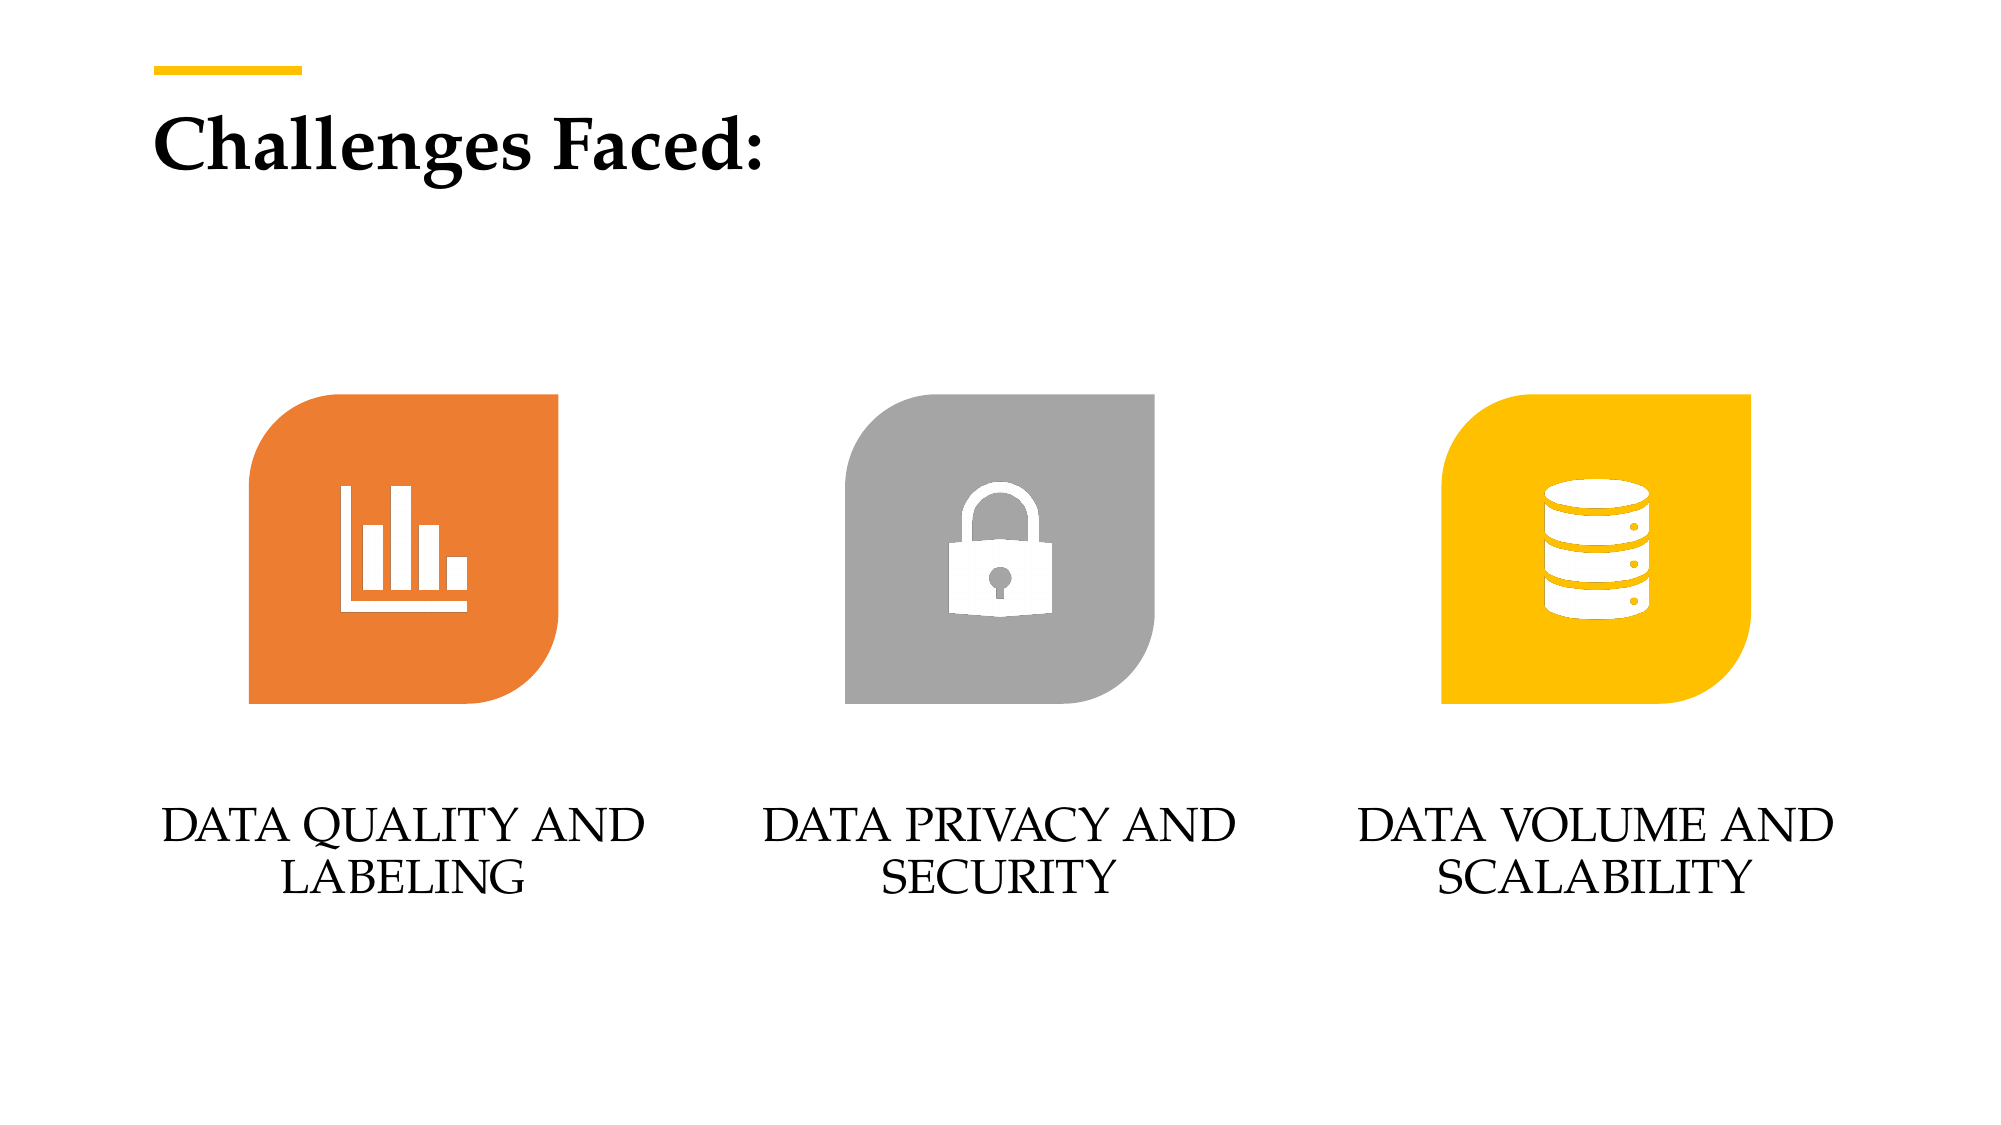

Challenges Faced:
Data Quality and Labeling
Data Privacy and Security
Data Volume and Scalability